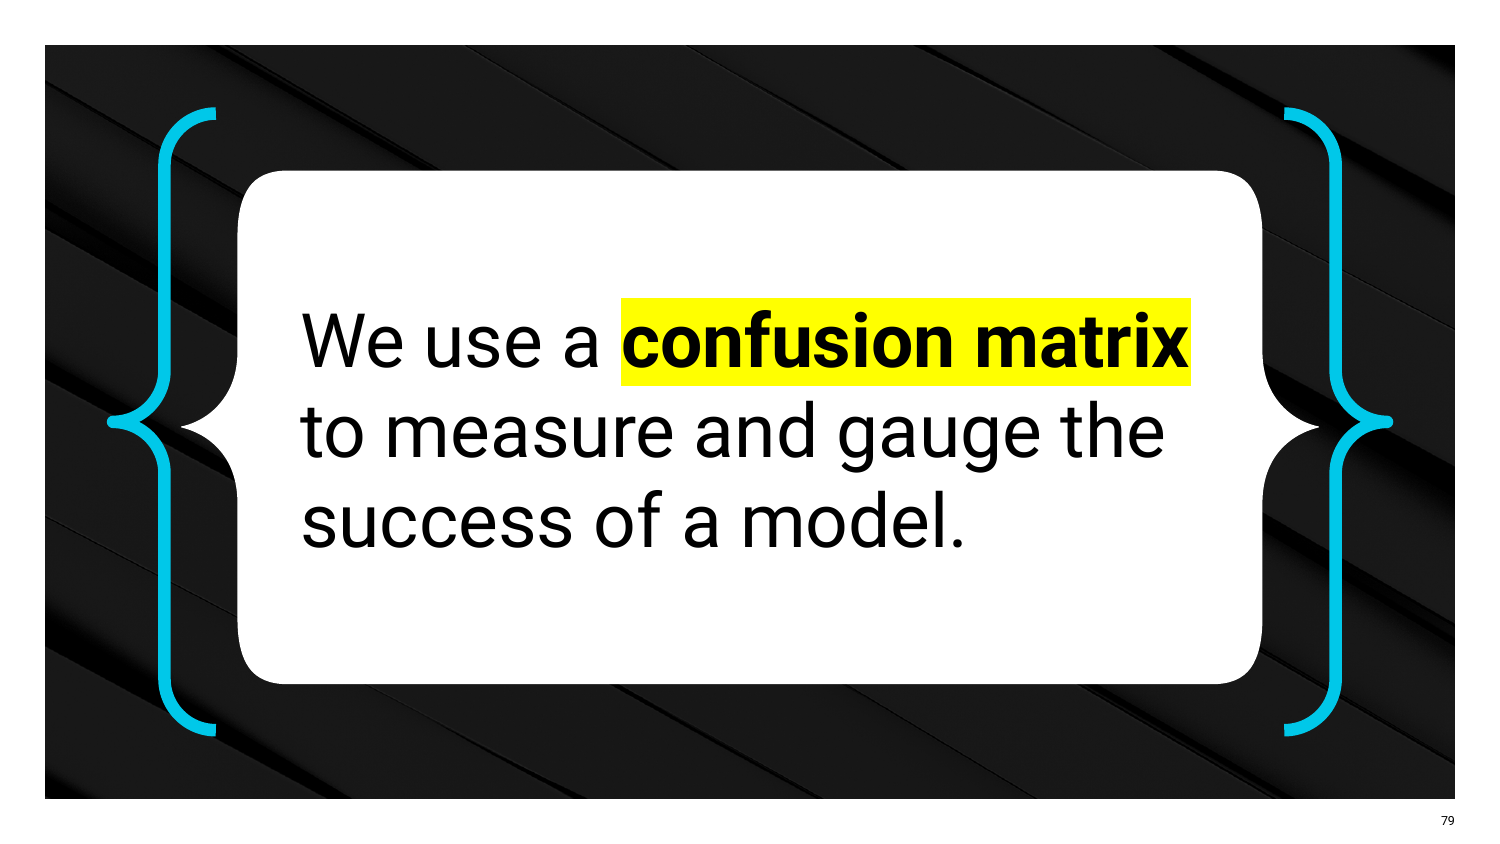

We use a confusion matrix to measure and gauge the success of a model.

79